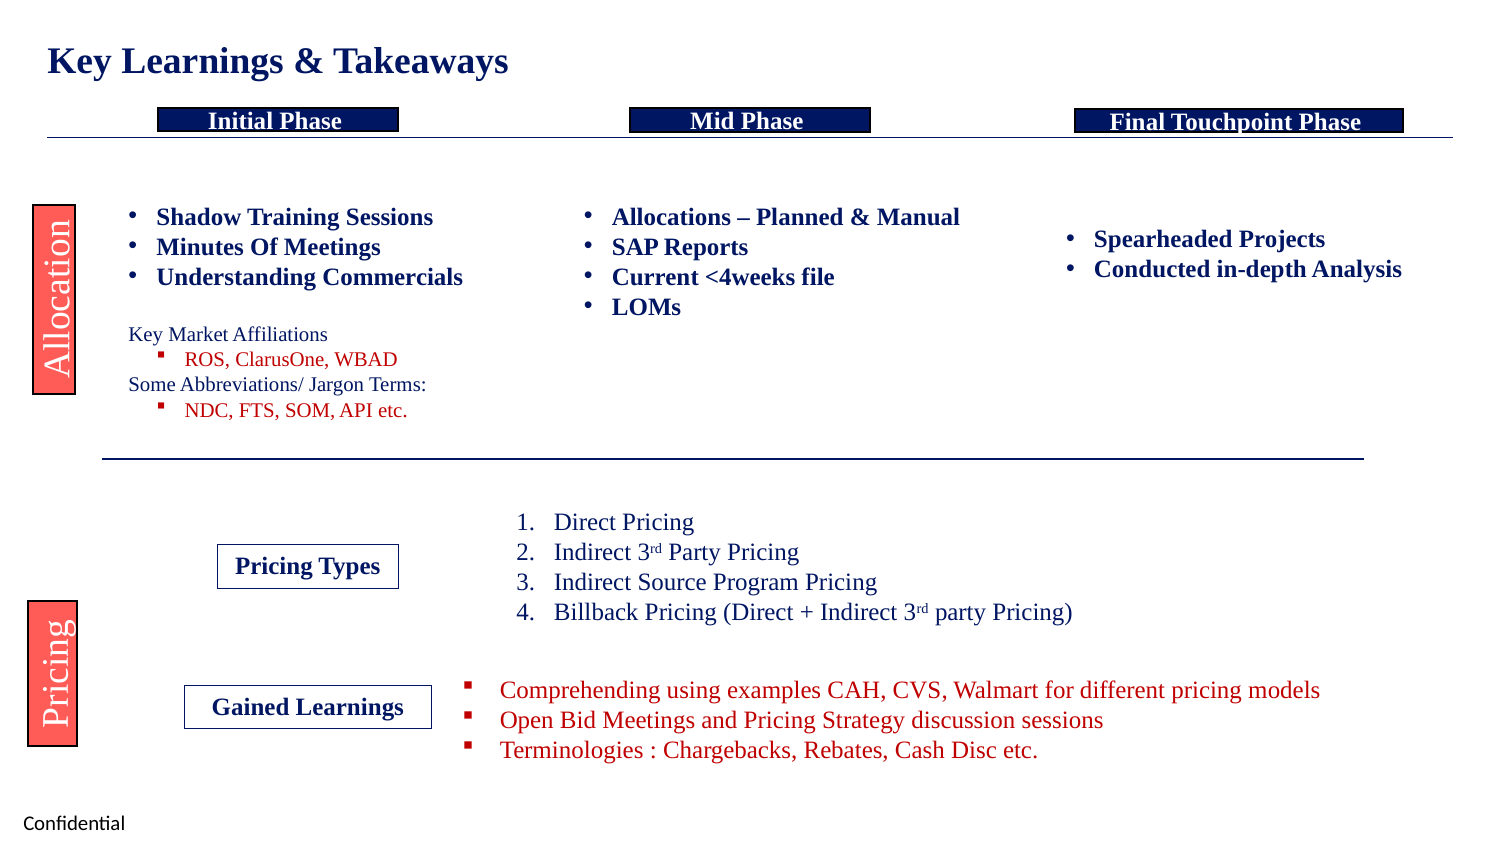

# Key Learnings & Takeaways
Initial Phase
Mid Phase
Final Touchpoint Phase
Shadow Training Sessions
Minutes Of Meetings
Understanding Commercials

Key Market Affiliations
ROS, ClarusOne, WBAD
Some Abbreviations/ Jargon Terms:
NDC, FTS, SOM, API etc.
Allocations – Planned & Manual
SAP Reports
Current <4weeks file
LOMs
Spearheaded Projects
Conducted in-depth Analysis
Allocation
Direct Pricing
Indirect 3rd Party Pricing
Indirect Source Program Pricing
Billback Pricing (Direct + Indirect 3rd party Pricing)
Pricing Types
Pricing
Comprehending using examples CAH, CVS, Walmart for different pricing models
Open Bid Meetings and Pricing Strategy discussion sessions
Terminologies : Chargebacks, Rebates, Cash Disc etc.

Gained Learnings